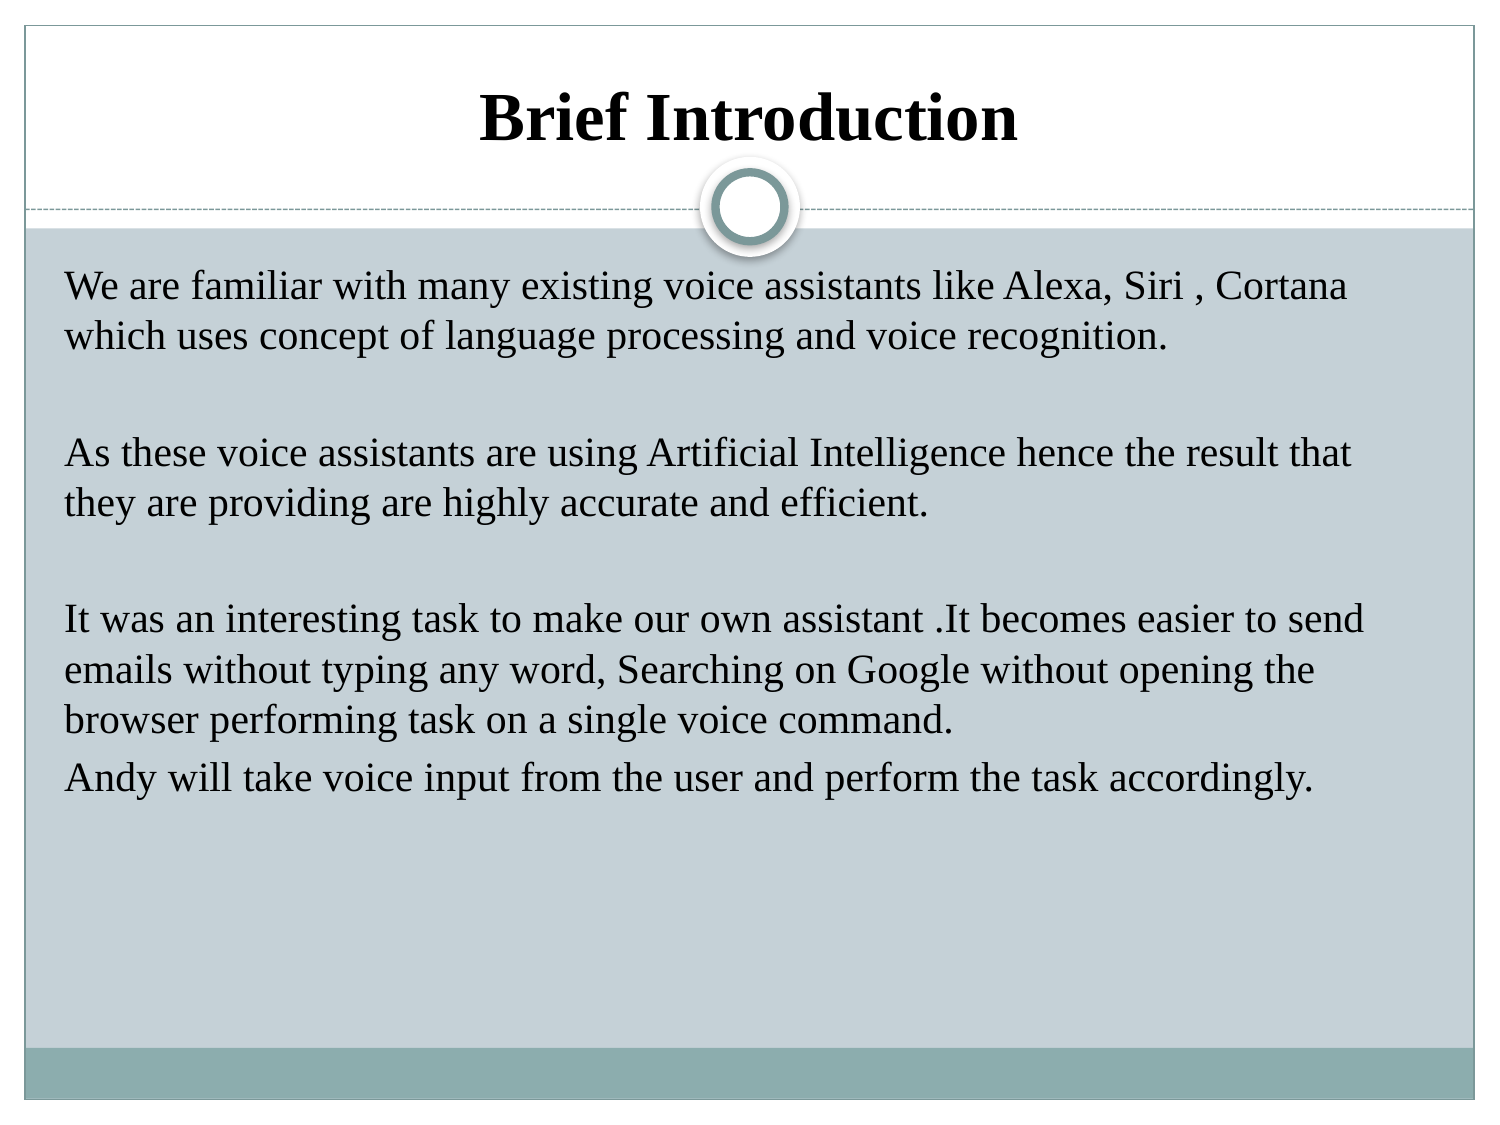

# Brief Introduction
We are familiar with many existing voice assistants like Alexa, Siri , Cortana  which uses concept of language processing and voice recognition.

As these voice assistants are using Artificial Intelligence hence the result that they are providing are highly accurate and efficient.

It was an interesting task to make our own assistant .It becomes easier to send emails without typing any word, Searching on Google without opening the browser performing task on a single voice command.
Andy will take voice input from the user and perform the task accordingly.